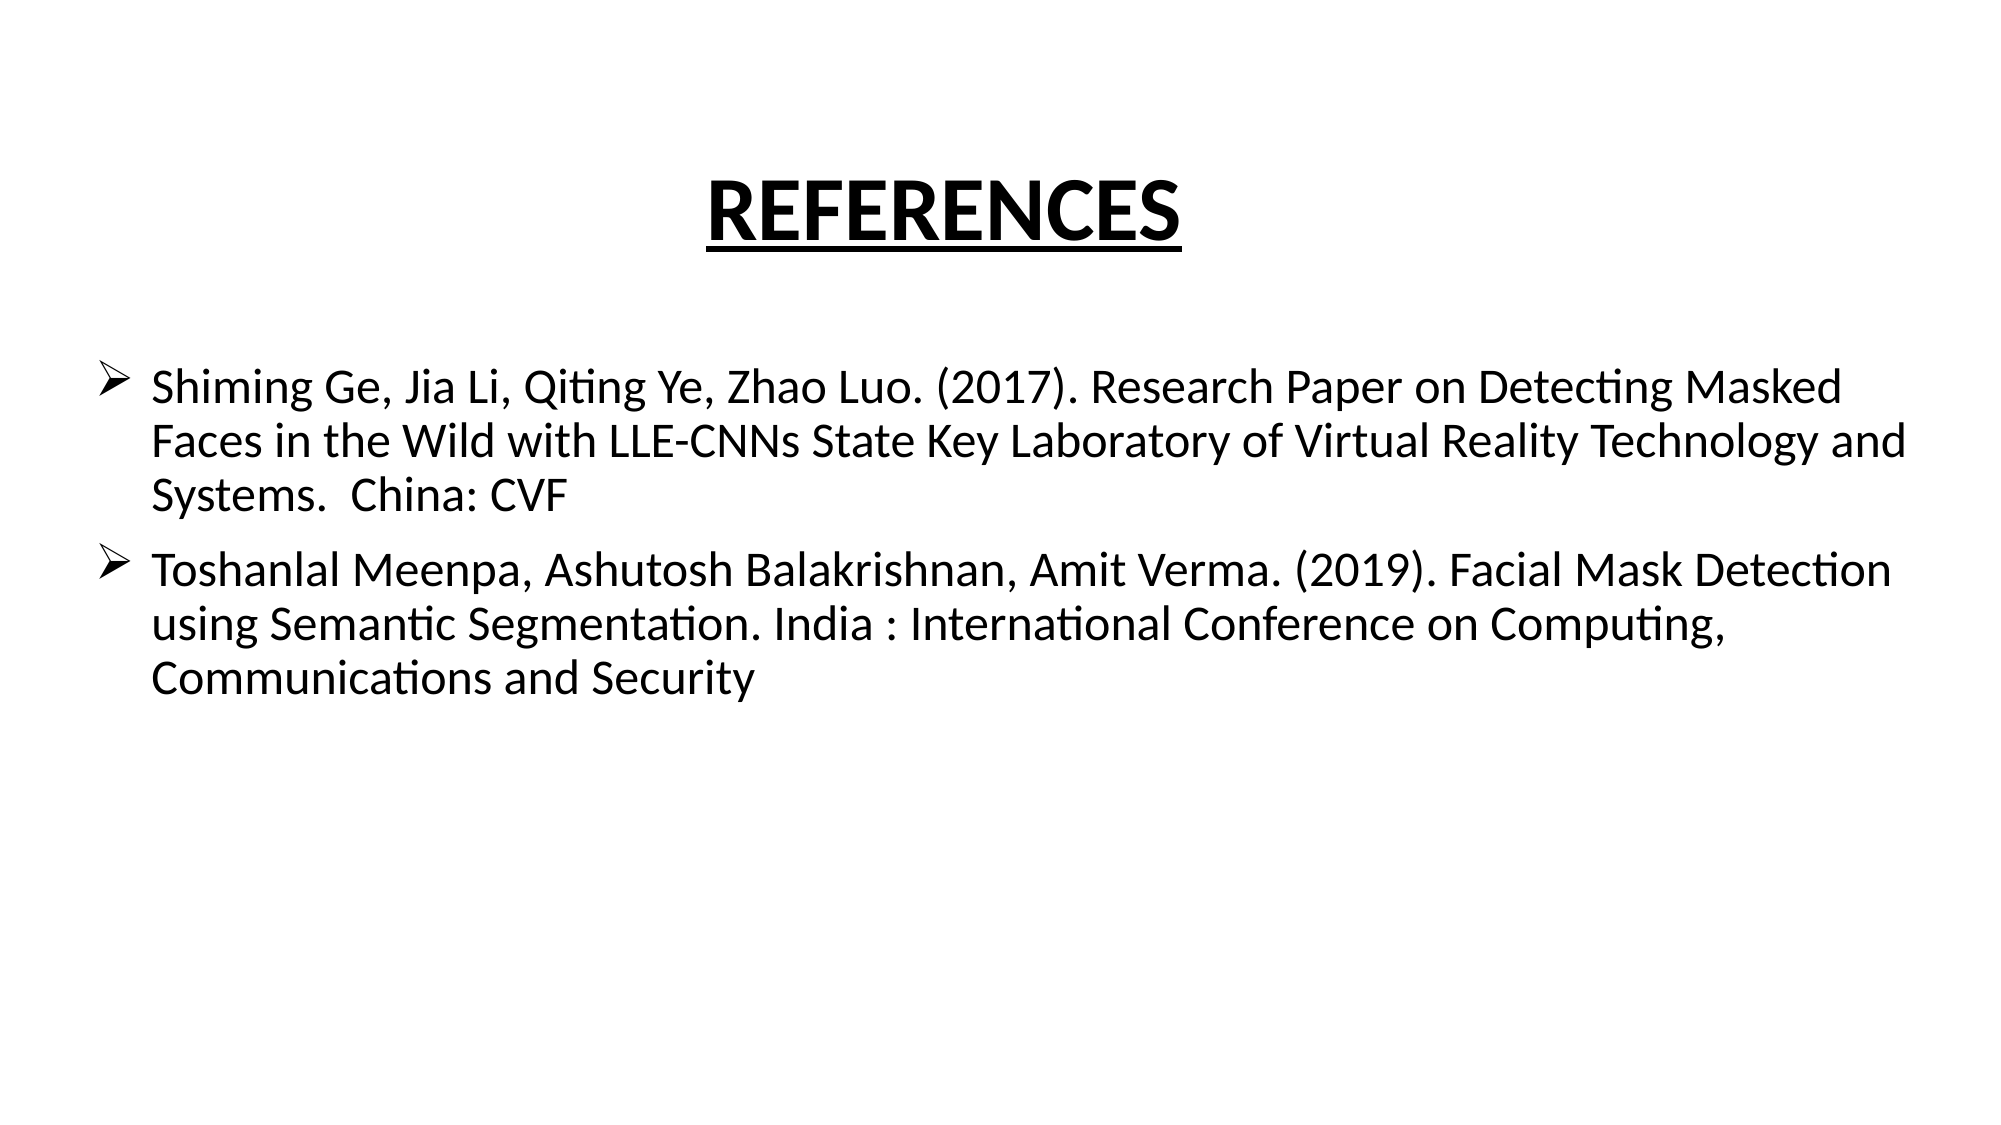

# REFERENCES
Shiming Ge, Jia Li, Qiting Ye, Zhao Luo. (2017). Research Paper on Detecting Masked Faces in the Wild with LLE-CNNs State Key Laboratory of Virtual Reality Technology and Systems.  China: CVF
Toshanlal Meenpa, Ashutosh Balakrishnan, Amit Verma. (2019). Facial Mask Detection using Semantic Segmentation. India : International Conference on Computing, Communications and Security